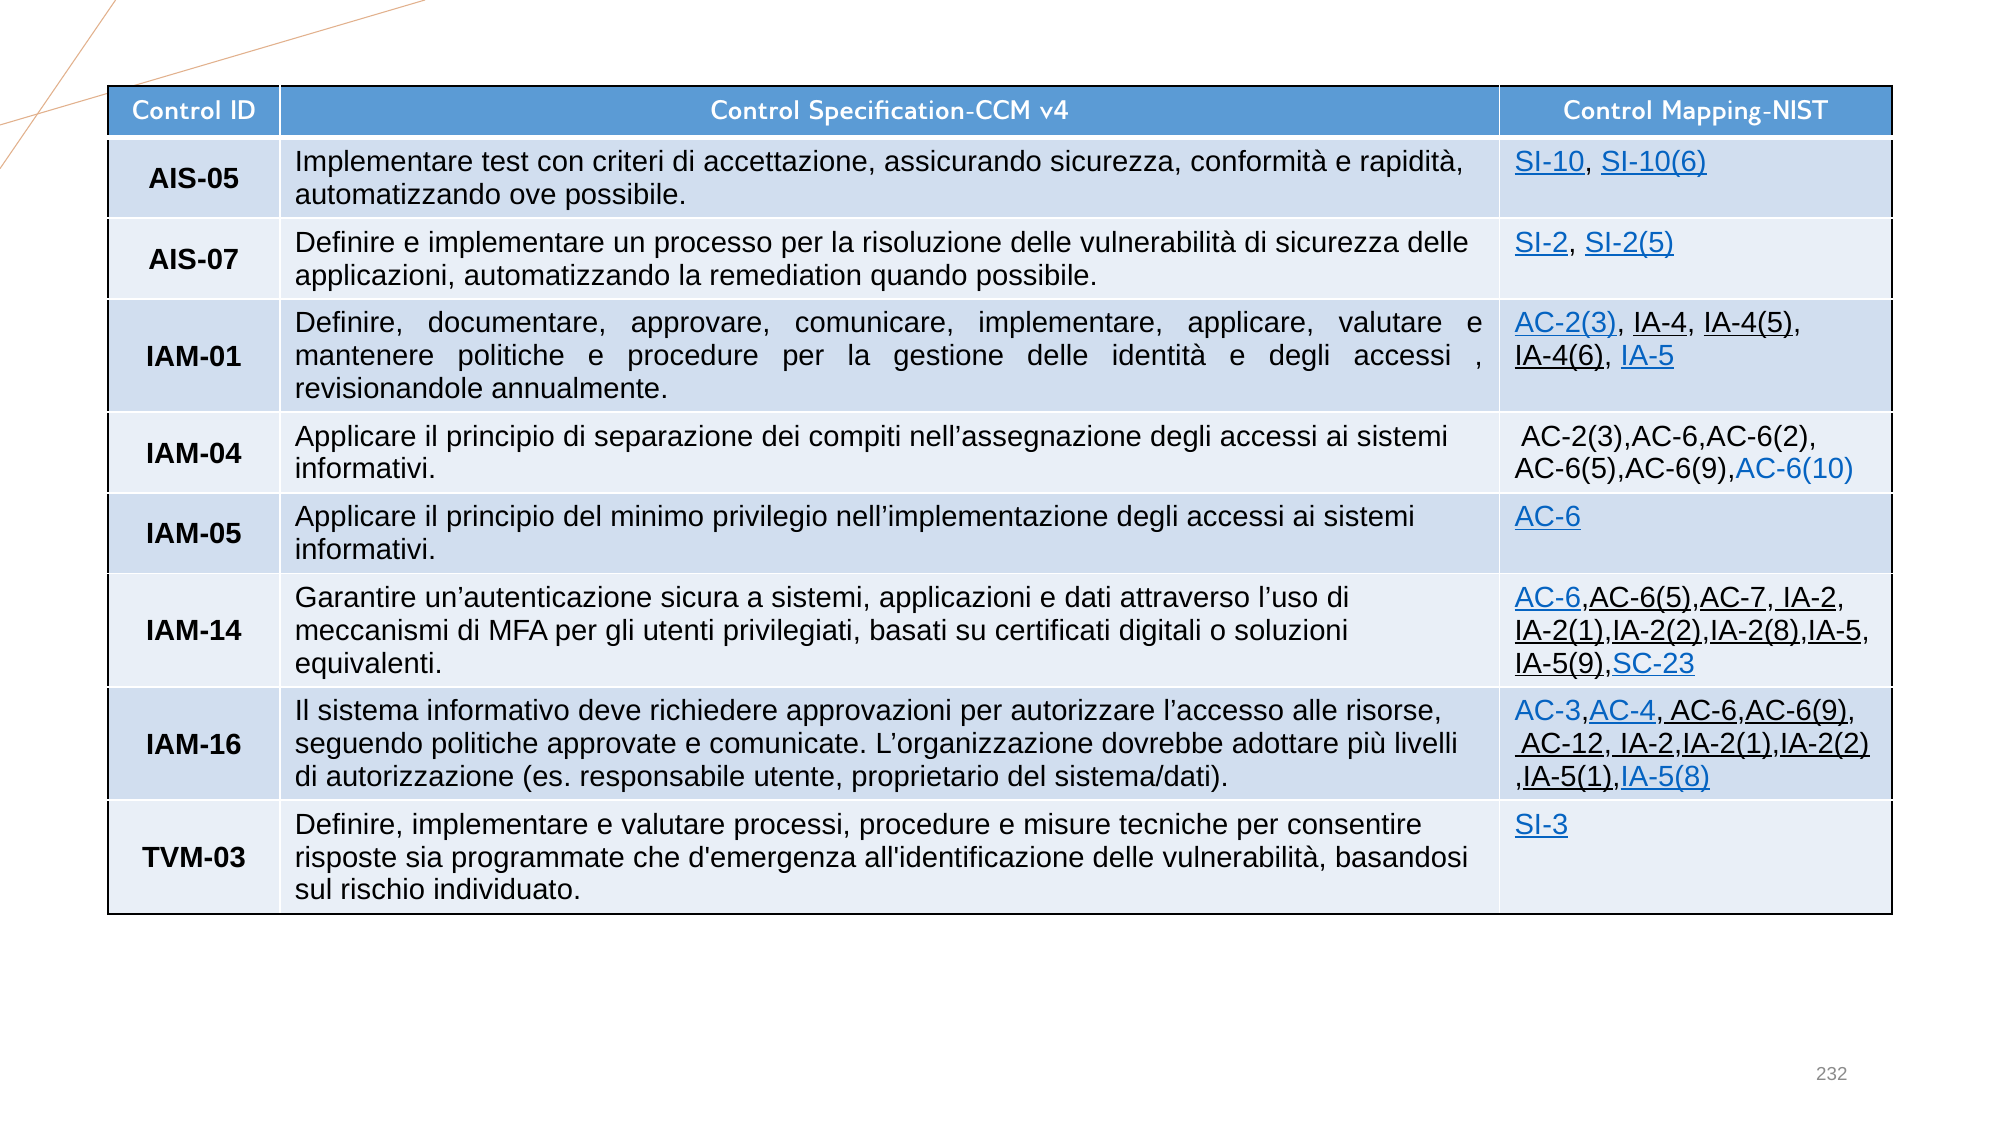

| Control ID | Control Specification-CCM v4 | Control Mapping-NIST |
| --- | --- | --- |
| AIS-05 | Implementare test con criteri di accettazione, assicurando sicurezza, conformità e rapidità, automatizzando ove possibile. | SI-10, SI-10(6) |
| AIS-07 | Definire e implementare un processo per la risoluzione delle vulnerabilità di sicurezza delle applicazioni, automatizzando la remediation quando possibile. | SI-2, SI-2(5) |
| IAM-01 | Definire, documentare, approvare, comunicare, implementare, applicare, valutare e mantenere politiche e procedure per la gestione delle identità e degli accessi , revisionandole annualmente. | AC-2(3), IA-4, IA-4(5), IA-4(6), IA-5 |
| IAM-04 | Applicare il principio di separazione dei compiti nell’assegnazione degli accessi ai sistemi informativi. | AC-2(3),AC-6,AC-6(2),AC-6(5),AC-6(9),AC-6(10) |
| IAM-05 | Applicare il principio del minimo privilegio nell’implementazione degli accessi ai sistemi informativi. | AC-6 |
| IAM-14 | Garantire un’autenticazione sicura a sistemi, applicazioni e dati attraverso l’uso di meccanismi di MFA per gli utenti privilegiati, basati su certificati digitali o soluzioni equivalenti. | AC-6,AC-6(5),AC-7, IA-2,IA-2(1),IA-2(2),IA-2(8),IA-5,IA-5(9),SC-23 |
| IAM-16 | Il sistema informativo deve richiedere approvazioni per autorizzare l’accesso alle risorse, seguendo politiche approvate e comunicate. L’organizzazione dovrebbe adottare più livelli di autorizzazione (es. responsabile utente, proprietario del sistema/dati). | AC-3,AC-4, AC-6,AC-6(9), AC-12, IA-2,IA-2(1),IA-2(2),IA-5(1),IA-5(8) |
| TVM-03 | Definire, implementare e valutare processi, procedure e misure tecniche per consentire risposte sia programmate che d'emergenza all'identificazione delle vulnerabilità, basandosi sul rischio individuato. | SI-3 |
232